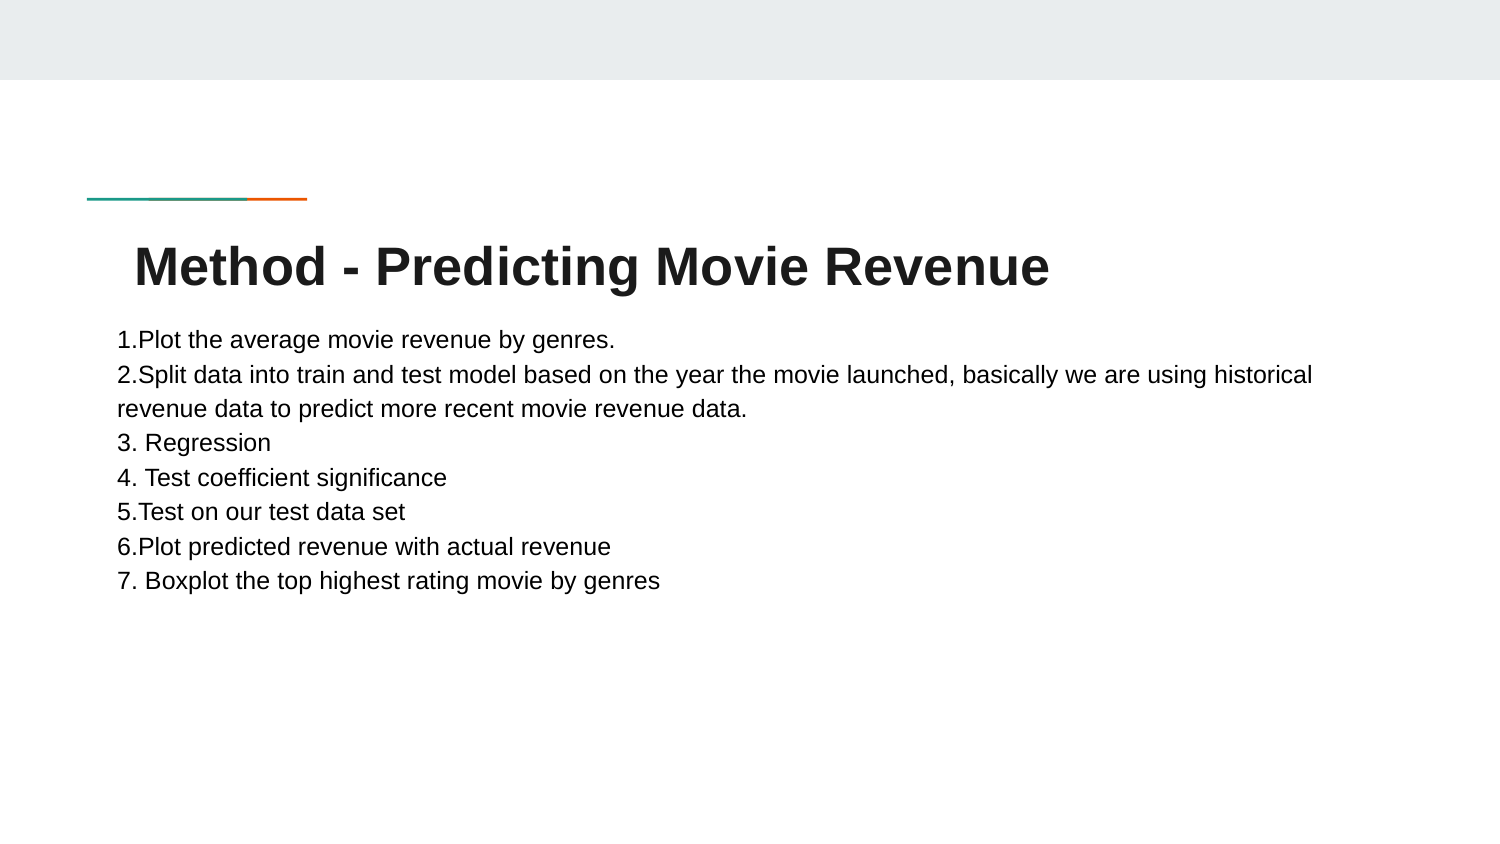

# Method - Predicting Movie Revenue
1.Plot the average movie revenue by genres.
2.Split data into train and test model based on the year the movie launched, basically we are using historical revenue data to predict more recent movie revenue data.
3. Regression
4. Test coefficient significance
5.Test on our test data set
6.Plot predicted revenue with actual revenue
7. Boxplot the top highest rating movie by genres